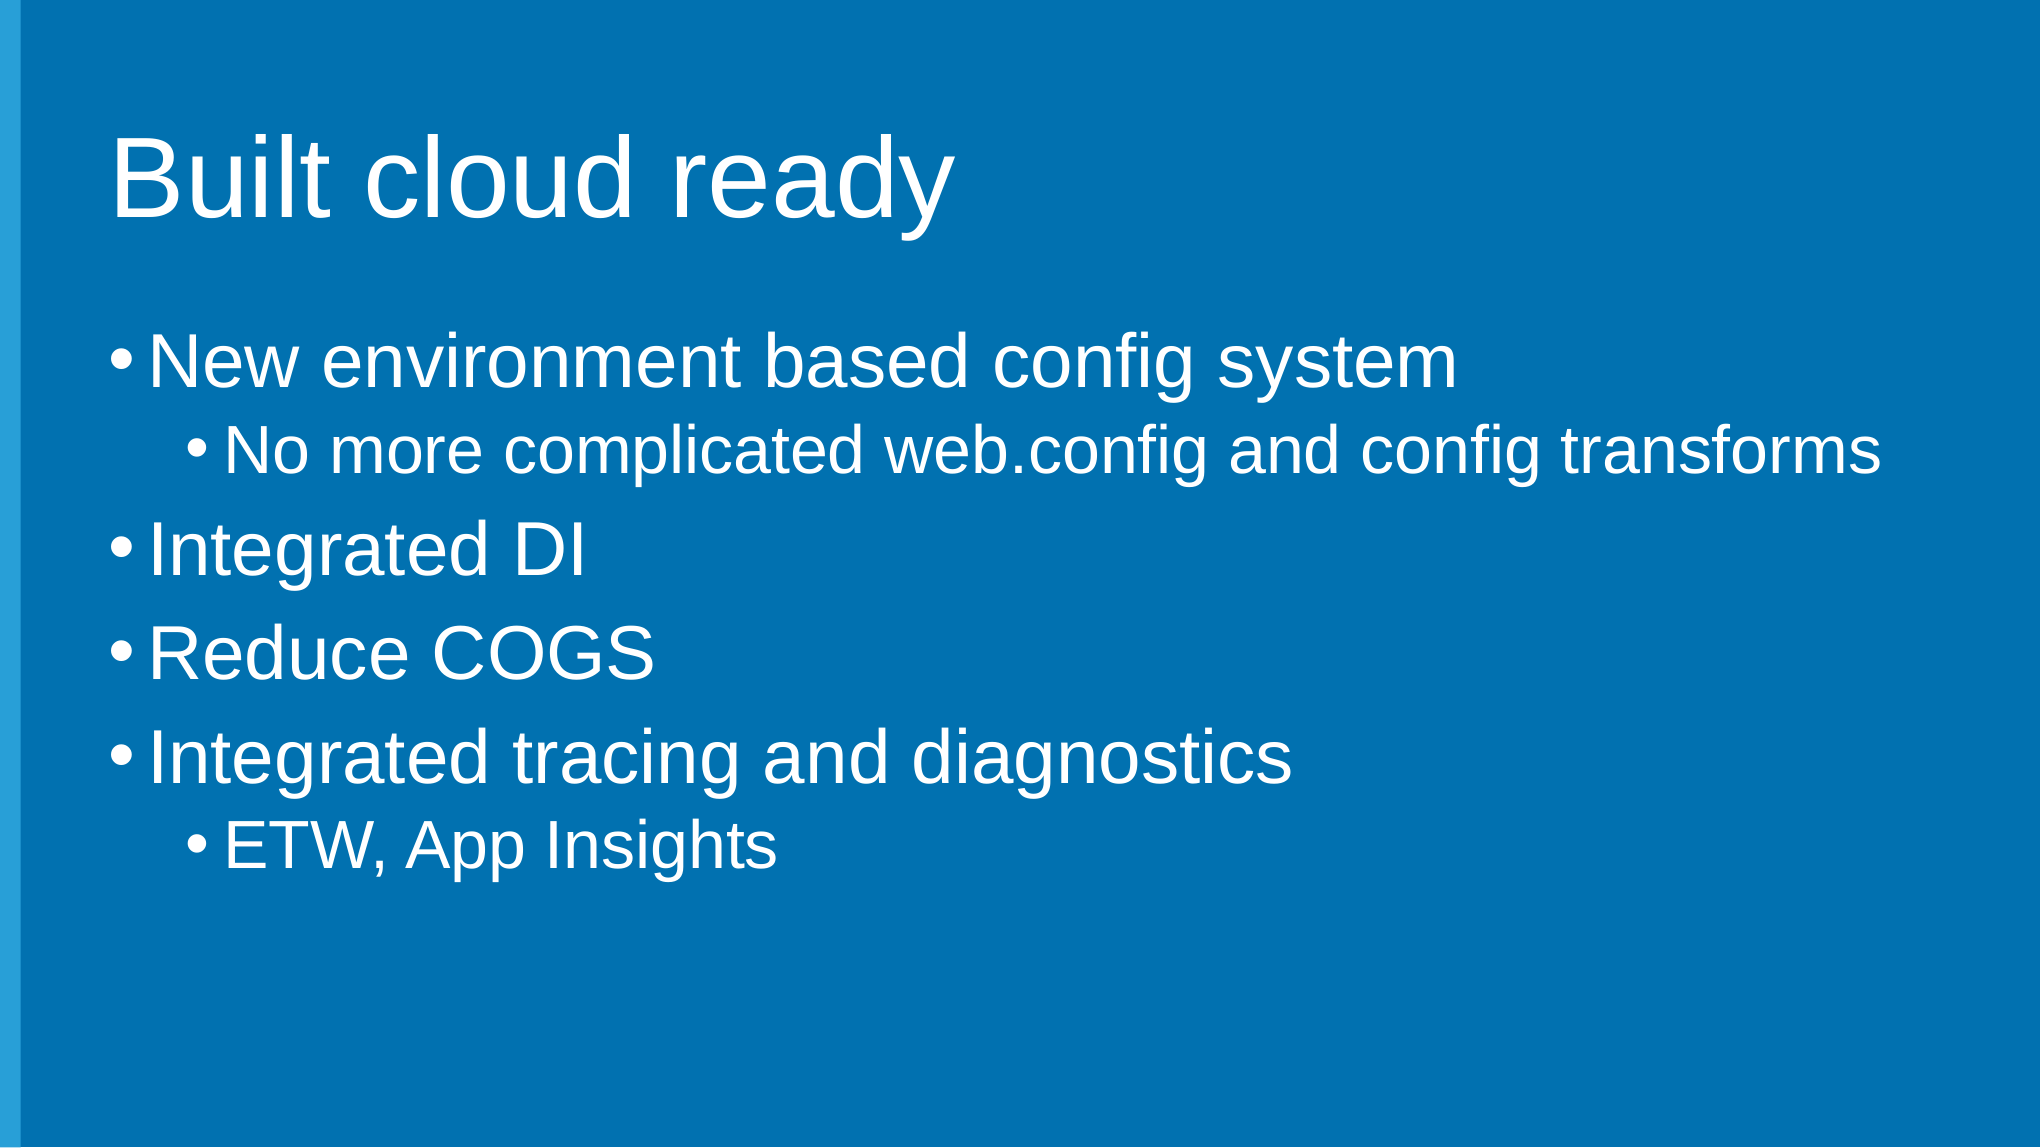

# Built cloud ready
New environment based config system
No more complicated web.config and config transforms
Integrated DI
Reduce COGS
Integrated tracing and diagnostics
ETW, App Insights